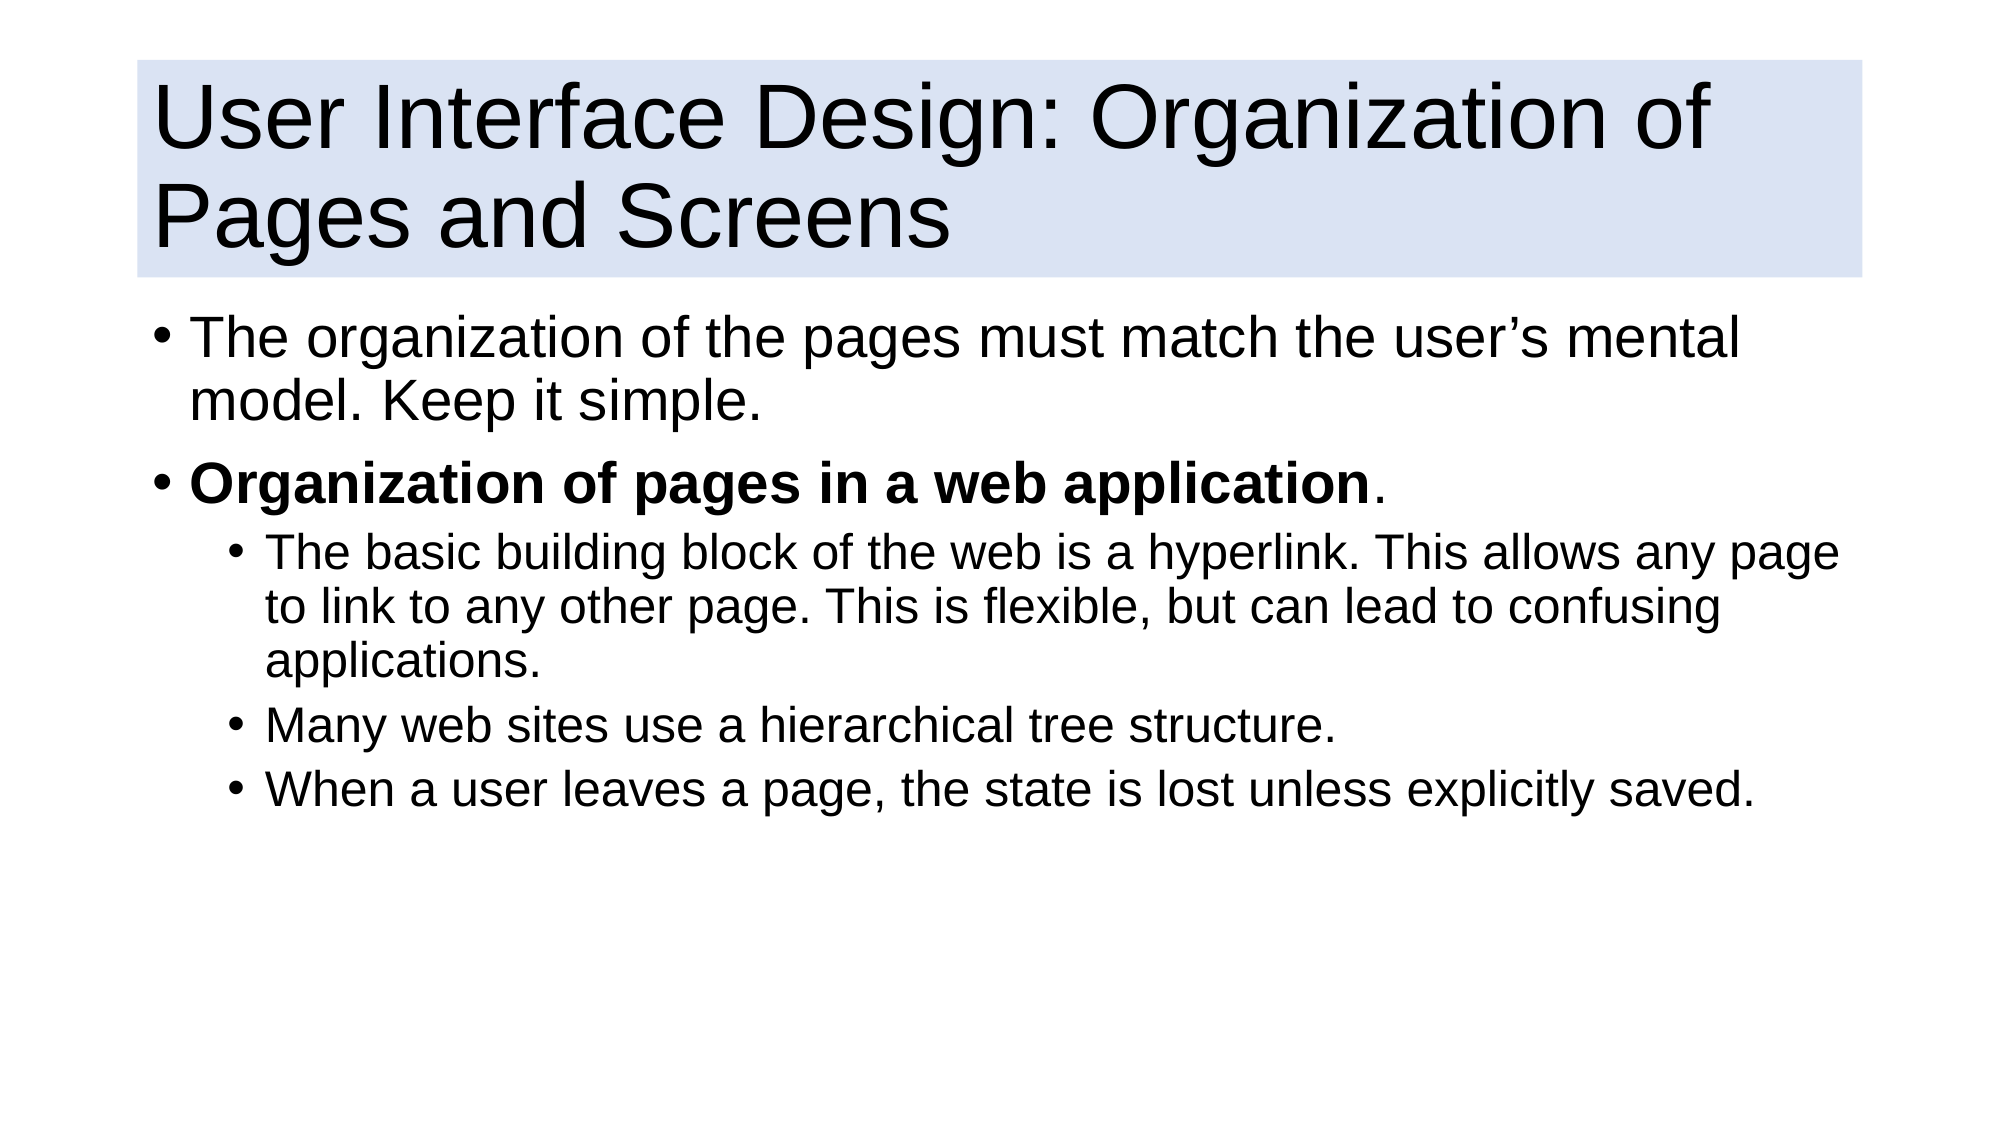

# User Interface Design: Organization of Pages and Screens
The organization of the pages must match the user’s mental model. Keep it simple.
Organization of pages in a web application.
The basic building block of the web is a hyperlink. This allows any page to link to any other page. This is flexible, but can lead to confusing applications.
Many web sites use a hierarchical tree structure.
When a user leaves a page, the state is lost unless explicitly saved.